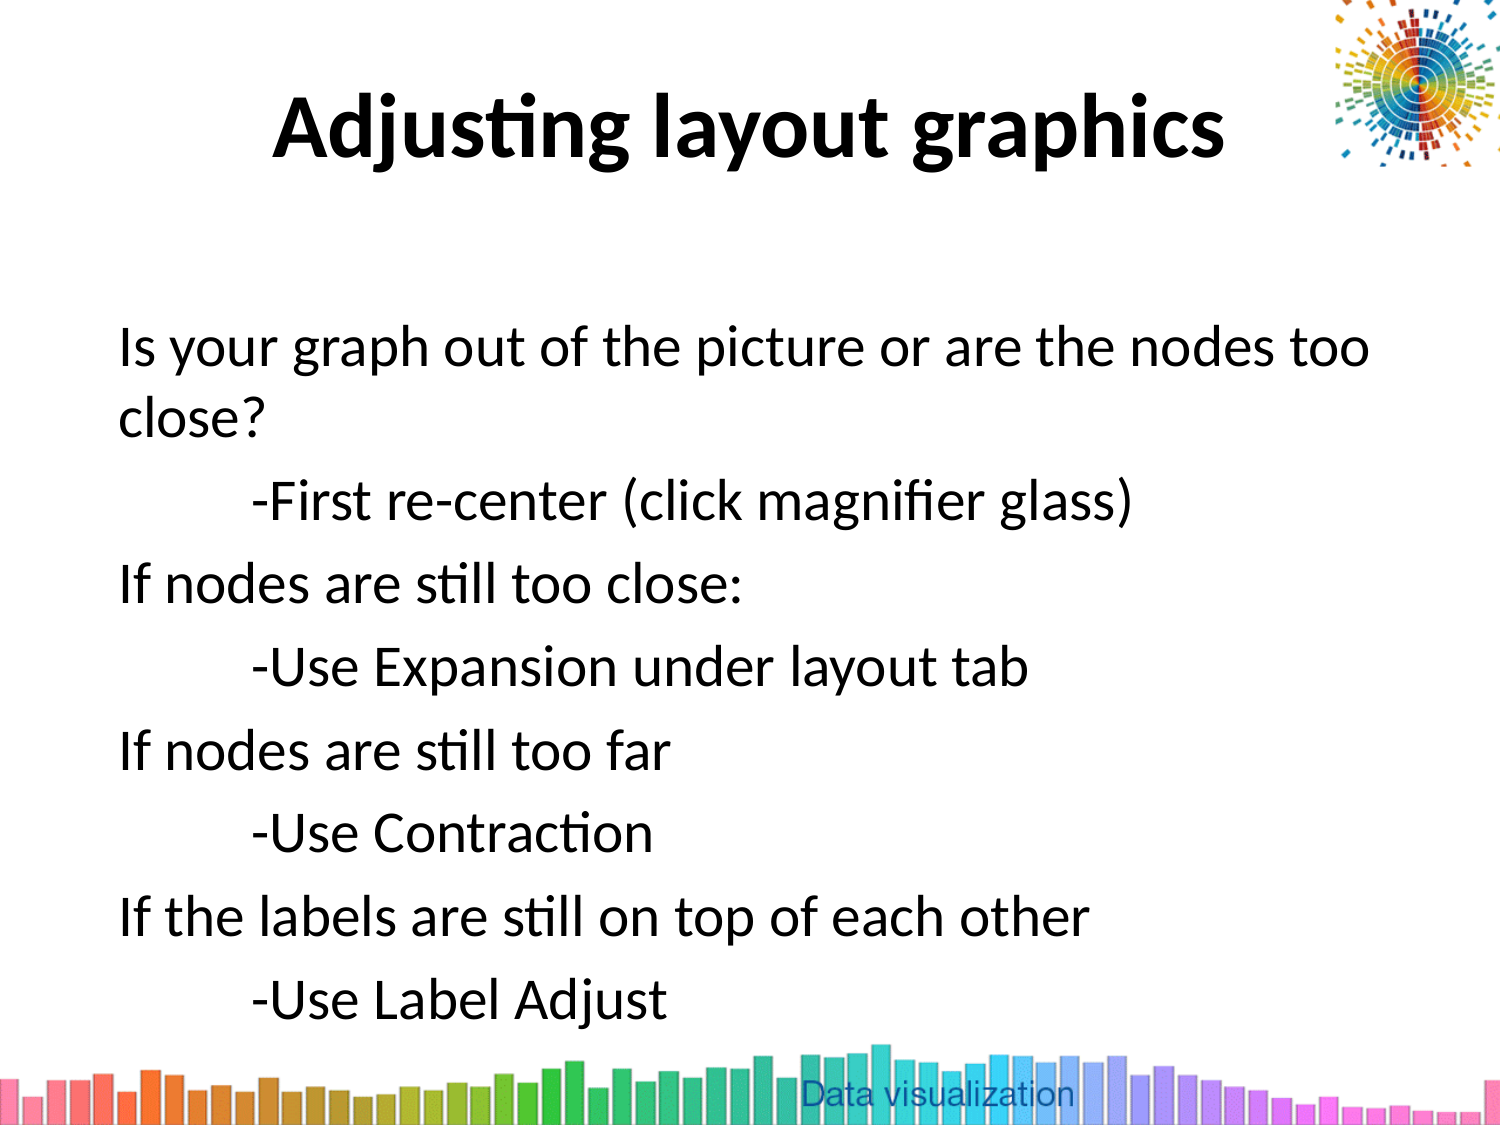

# Adjusting layout graphics
Is your graph out of the picture or are the nodes too close?
	-First re-center (click magnifier glass)
If nodes are still too close:
	-Use Expansion under layout tab
If nodes are still too far
	-Use Contraction
If the labels are still on top of each other
	-Use Label Adjust